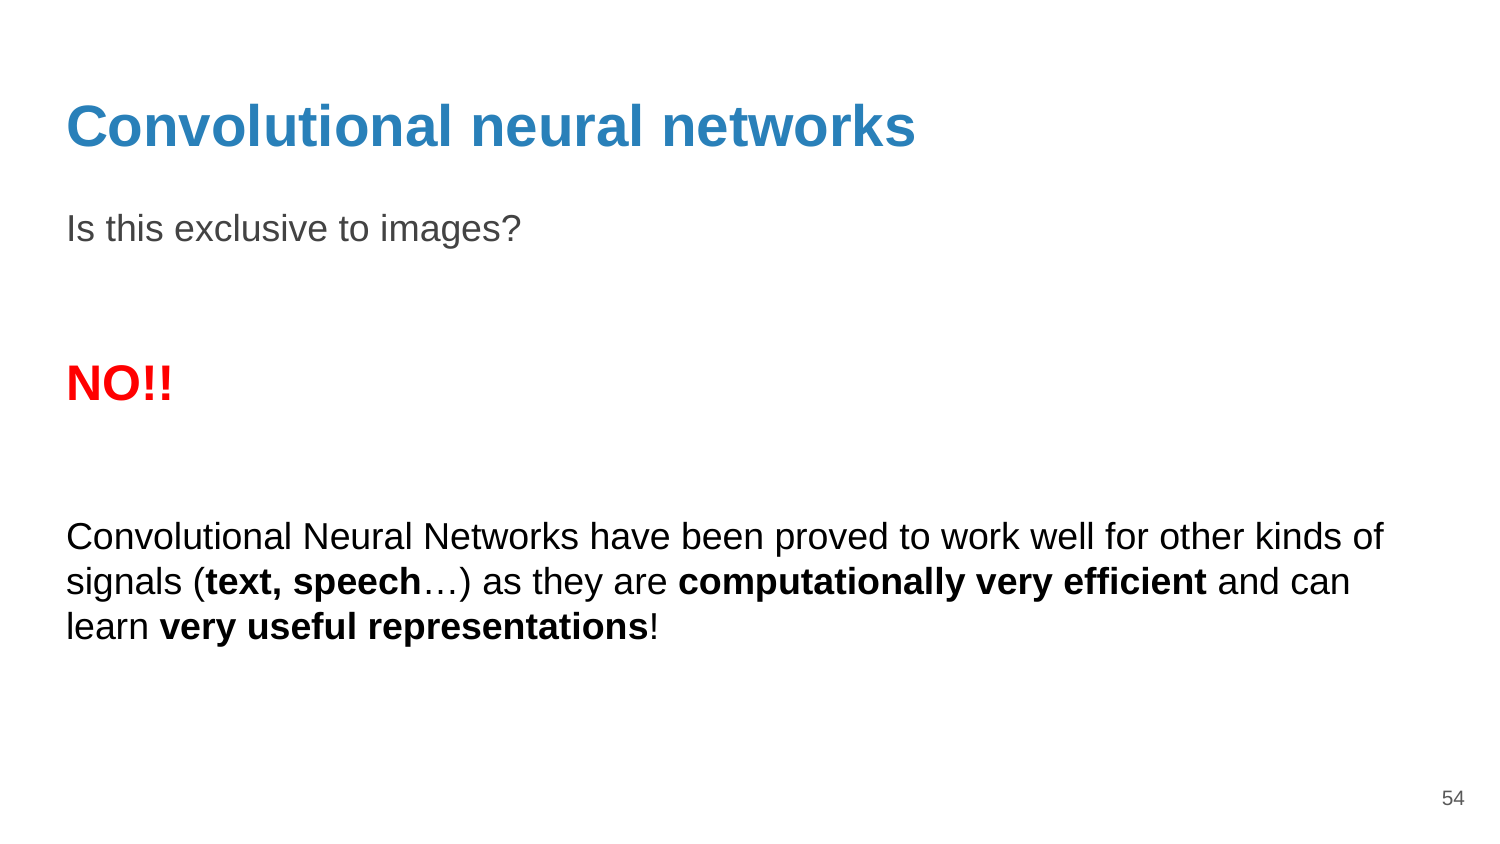

# Convolutional neural networks
Is this exclusive to images?

NO!!

Convolutional Neural Networks have been proved to work well for other kinds of signals (text, speech…) as they are computationally very efficient and can learn very useful representations!

54